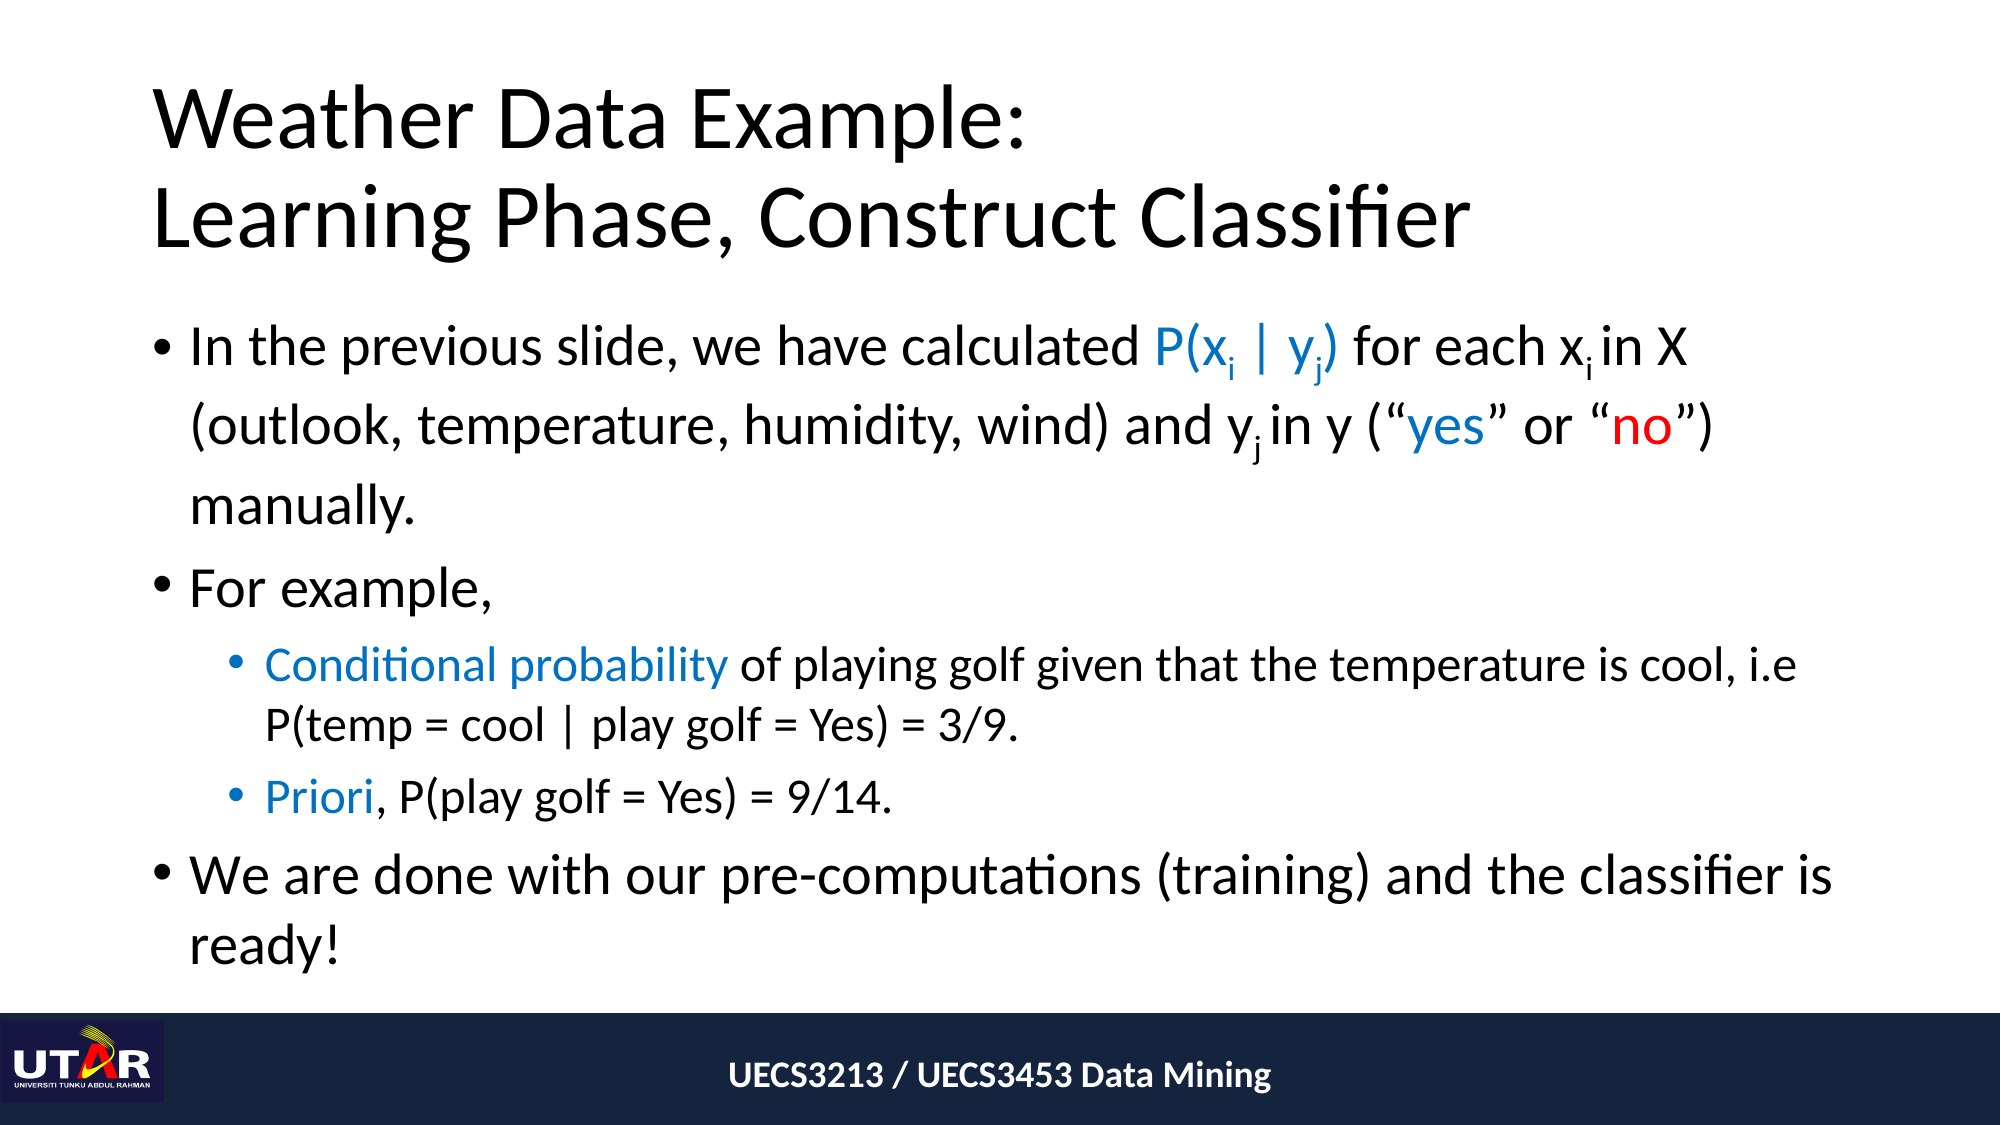

# Weather Data Example: Learning Phase, Construct Classifier
In the previous slide, we have calculated P(xi | yj) for each xi in X (outlook, temperature, humidity, wind) and yj in y (“yes” or “no”) manually.
For example,
Conditional probability of playing golf given that the temperature is cool, i.e P(temp = cool | play golf = Yes) = 3/9.
Priori, P(play golf = Yes) = 9/14.
We are done with our pre-computations (training) and the classifier is ready!

UECS3213 / UECS3453 Data Mining
31